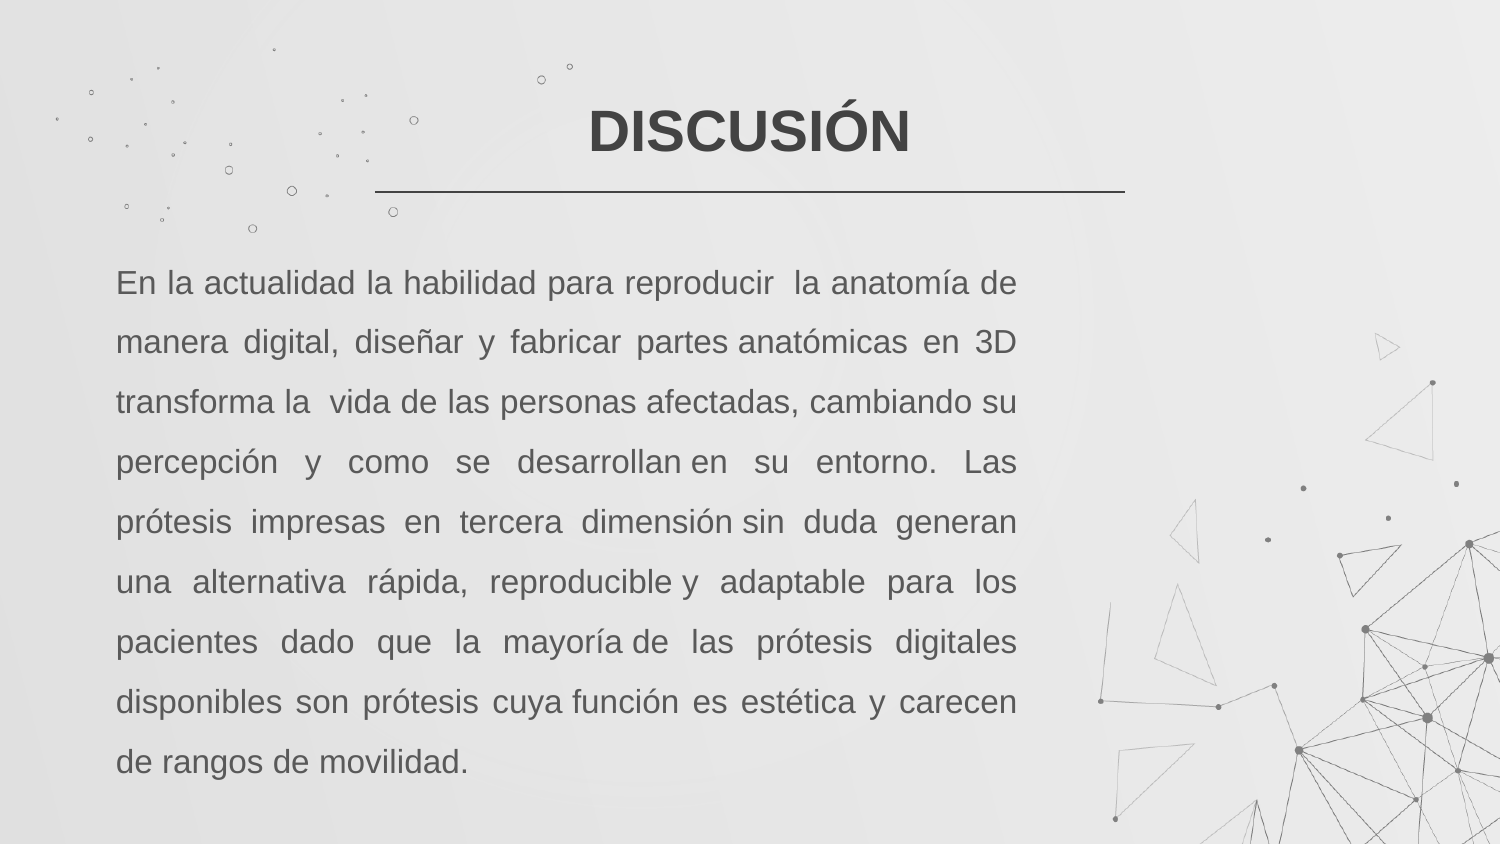

# DISCUSIÓN
En la actualidad la habilidad para reproducir  la anatomía de manera digital, diseñar y fabricar partes anatómicas en 3D transforma la  vida de las personas afectadas, cambiando su percepción y como se desarrollan en su entorno. Las prótesis impresas en tercera dimensión sin duda generan una alternativa rápida, reproducible y adaptable para los pacientes dado que la mayoría de las prótesis digitales disponibles son prótesis cuya función es estética y carecen de rangos de movilidad.